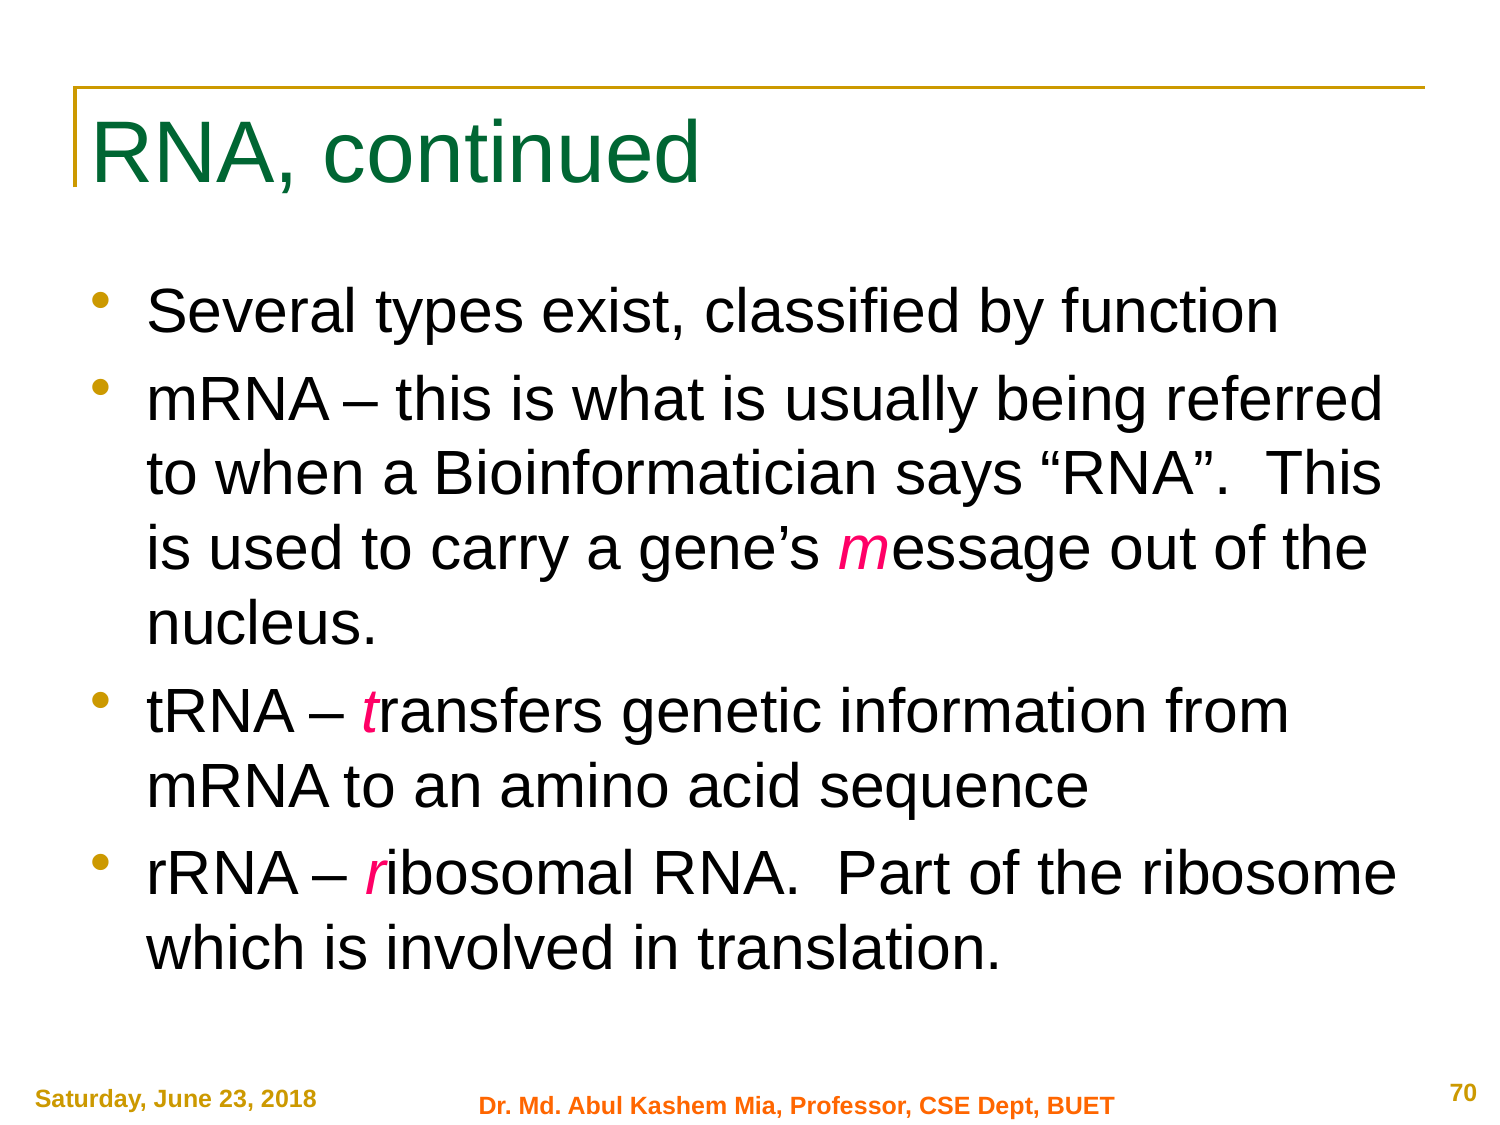

# RNA, continued
Several types exist, classified by function
mRNA – this is what is usually being referred to when a Bioinformatician says “RNA”.  This is used to carry a gene’s message out of the nucleus.
tRNA – transfers genetic information from mRNA to an amino acid sequence
rRNA – ribosomal RNA.  Part of the ribosome which is involved in translation.